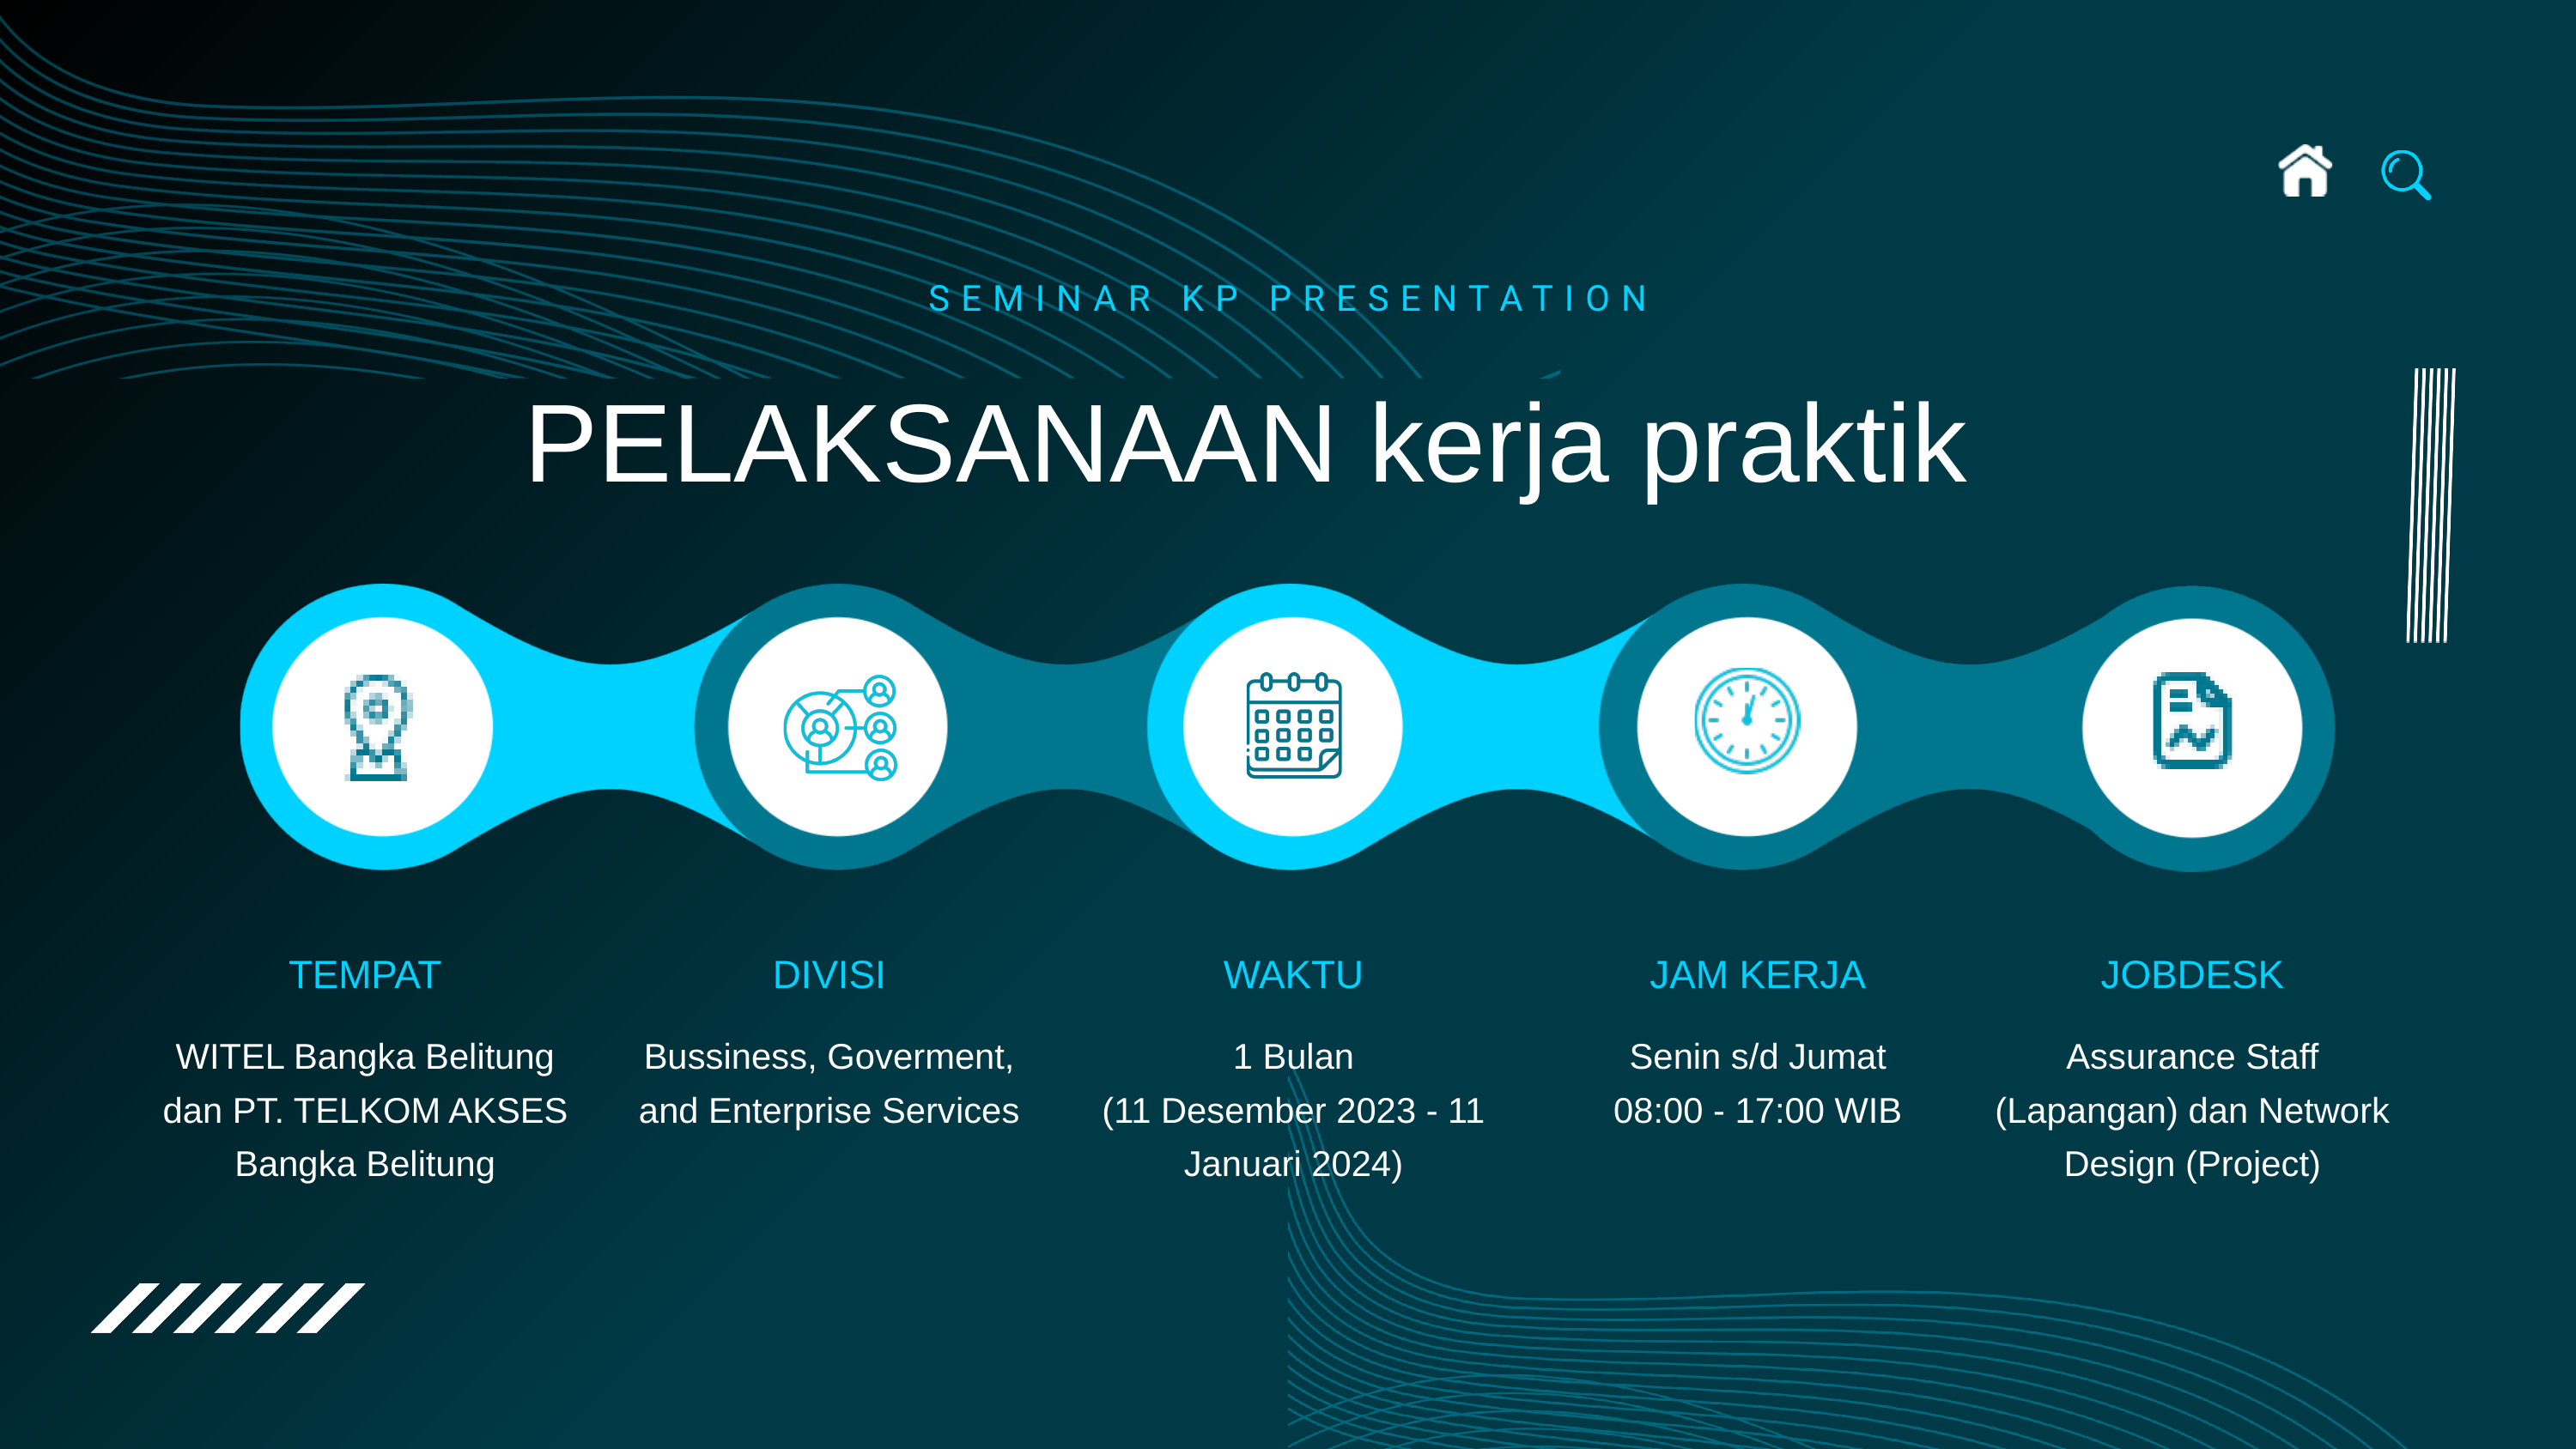

SEMINAR KP PRESENTATION
PELAKSANAAN kerja praktik

TEMPAT
DIVISI
WAKTU
JAM KERJA
JOBDESK
WITEL Bangka Belitung dan PT. TELKOM AKSES Bangka Belitung
Bussiness, Goverment, and Enterprise Services
1 Bulan
(11 Desember 2023 - 11 Januari 2024)
Senin s/d Jumat
08:00 - 17:00 WIB
Assurance Staff (Lapangan) dan Network Design (Project)